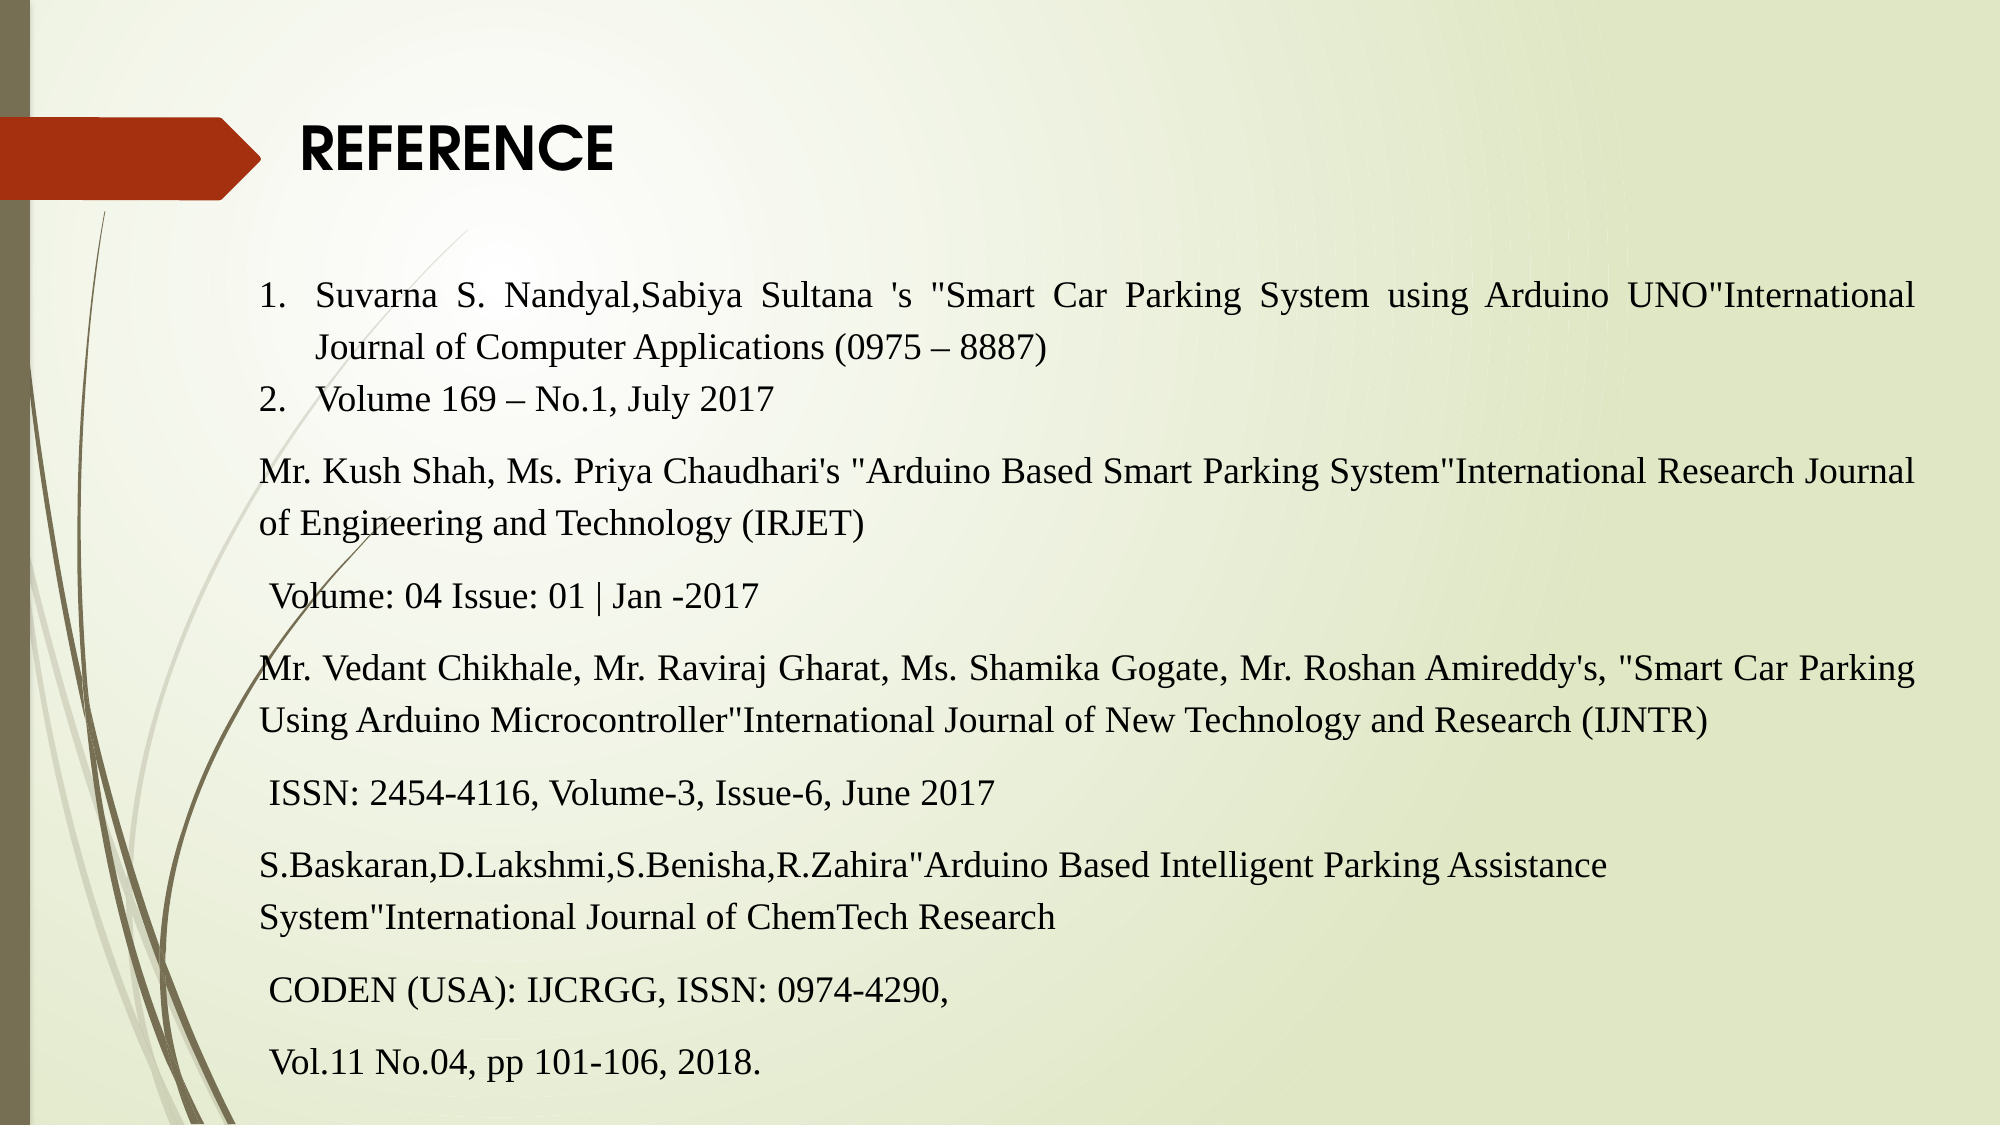

REFERENCE
Suvarna S. Nandyal,Sabiya Sultana 's "Smart Car Parking System using Arduino UNO"International Journal of Computer Applications (0975 – 8887)
Volume 169 – No.1, July 2017
Mr. Kush Shah, Ms. Priya Chaudhari's "Arduino Based Smart Parking System"International Research Journal of Engineering and Technology (IRJET)
 Volume: 04 Issue: 01 | Jan -2017
Mr. Vedant Chikhale, Mr. Raviraj Gharat, Ms. Shamika Gogate, Mr. Roshan Amireddy's, "Smart Car Parking Using Arduino Microcontroller"International Journal of New Technology and Research (IJNTR)
 ISSN: 2454-4116, Volume-3, Issue-6, June 2017
S.Baskaran,D.Lakshmi,S.Benisha,R.Zahira"Arduino Based Intelligent Parking Assistance System"International Journal of ChemTech Research
 CODEN (USA): IJCRGG, ISSN: 0974-4290,
 Vol.11 No.04, pp 101-106, 2018.